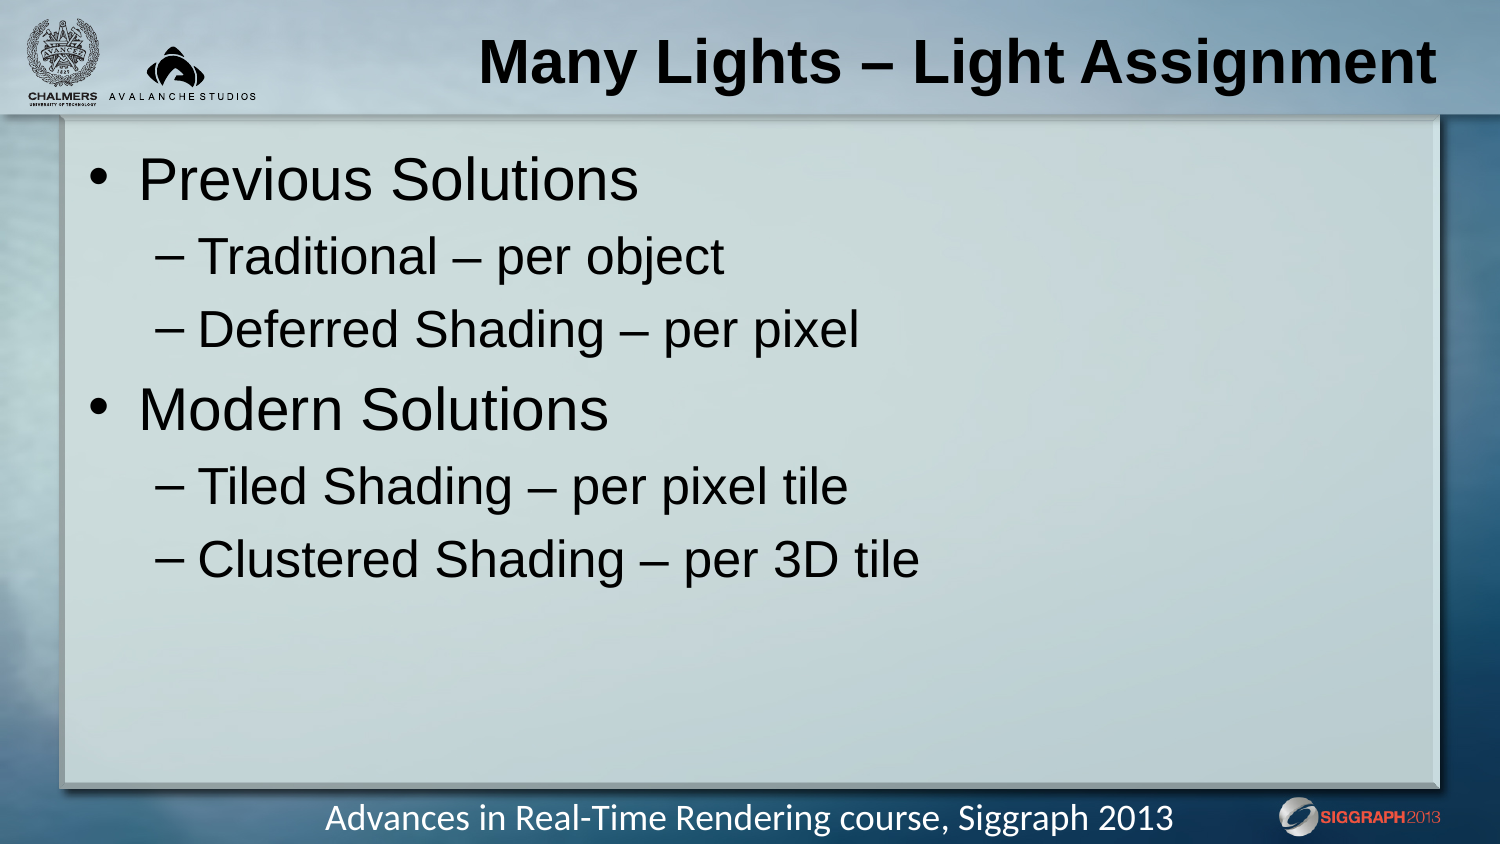

# Many Lights – Light Assignment
Previous Solutions
Traditional – per object
Deferred Shading – per pixel
Modern Solutions
Tiled Shading – per pixel tile
Clustered Shading – per 3D tile